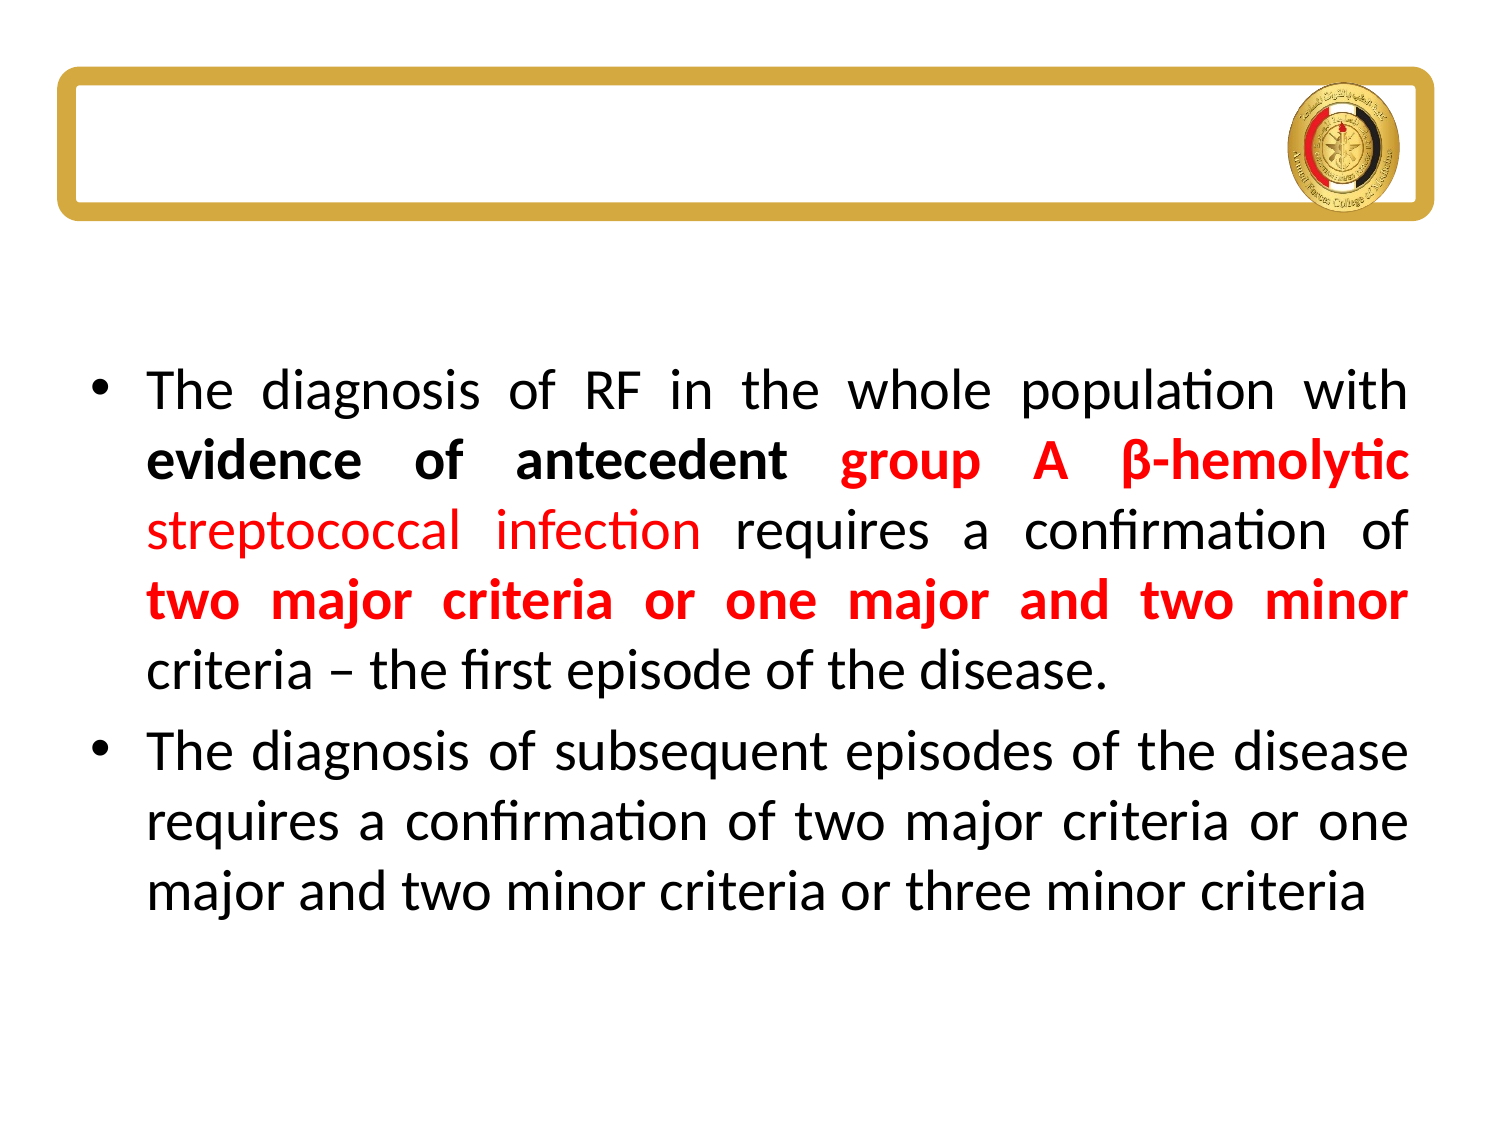

#

The diagnosis of RF in the whole population with evidence of antecedent group A β-hemolytic streptococcal infection requires a confirmation of two major criteria or one major and two minor criteria – the first episode of the disease.
The diagnosis of subsequent episodes of the disease requires a confirmation of two major criteria or one major and two minor criteria or three minor criteria